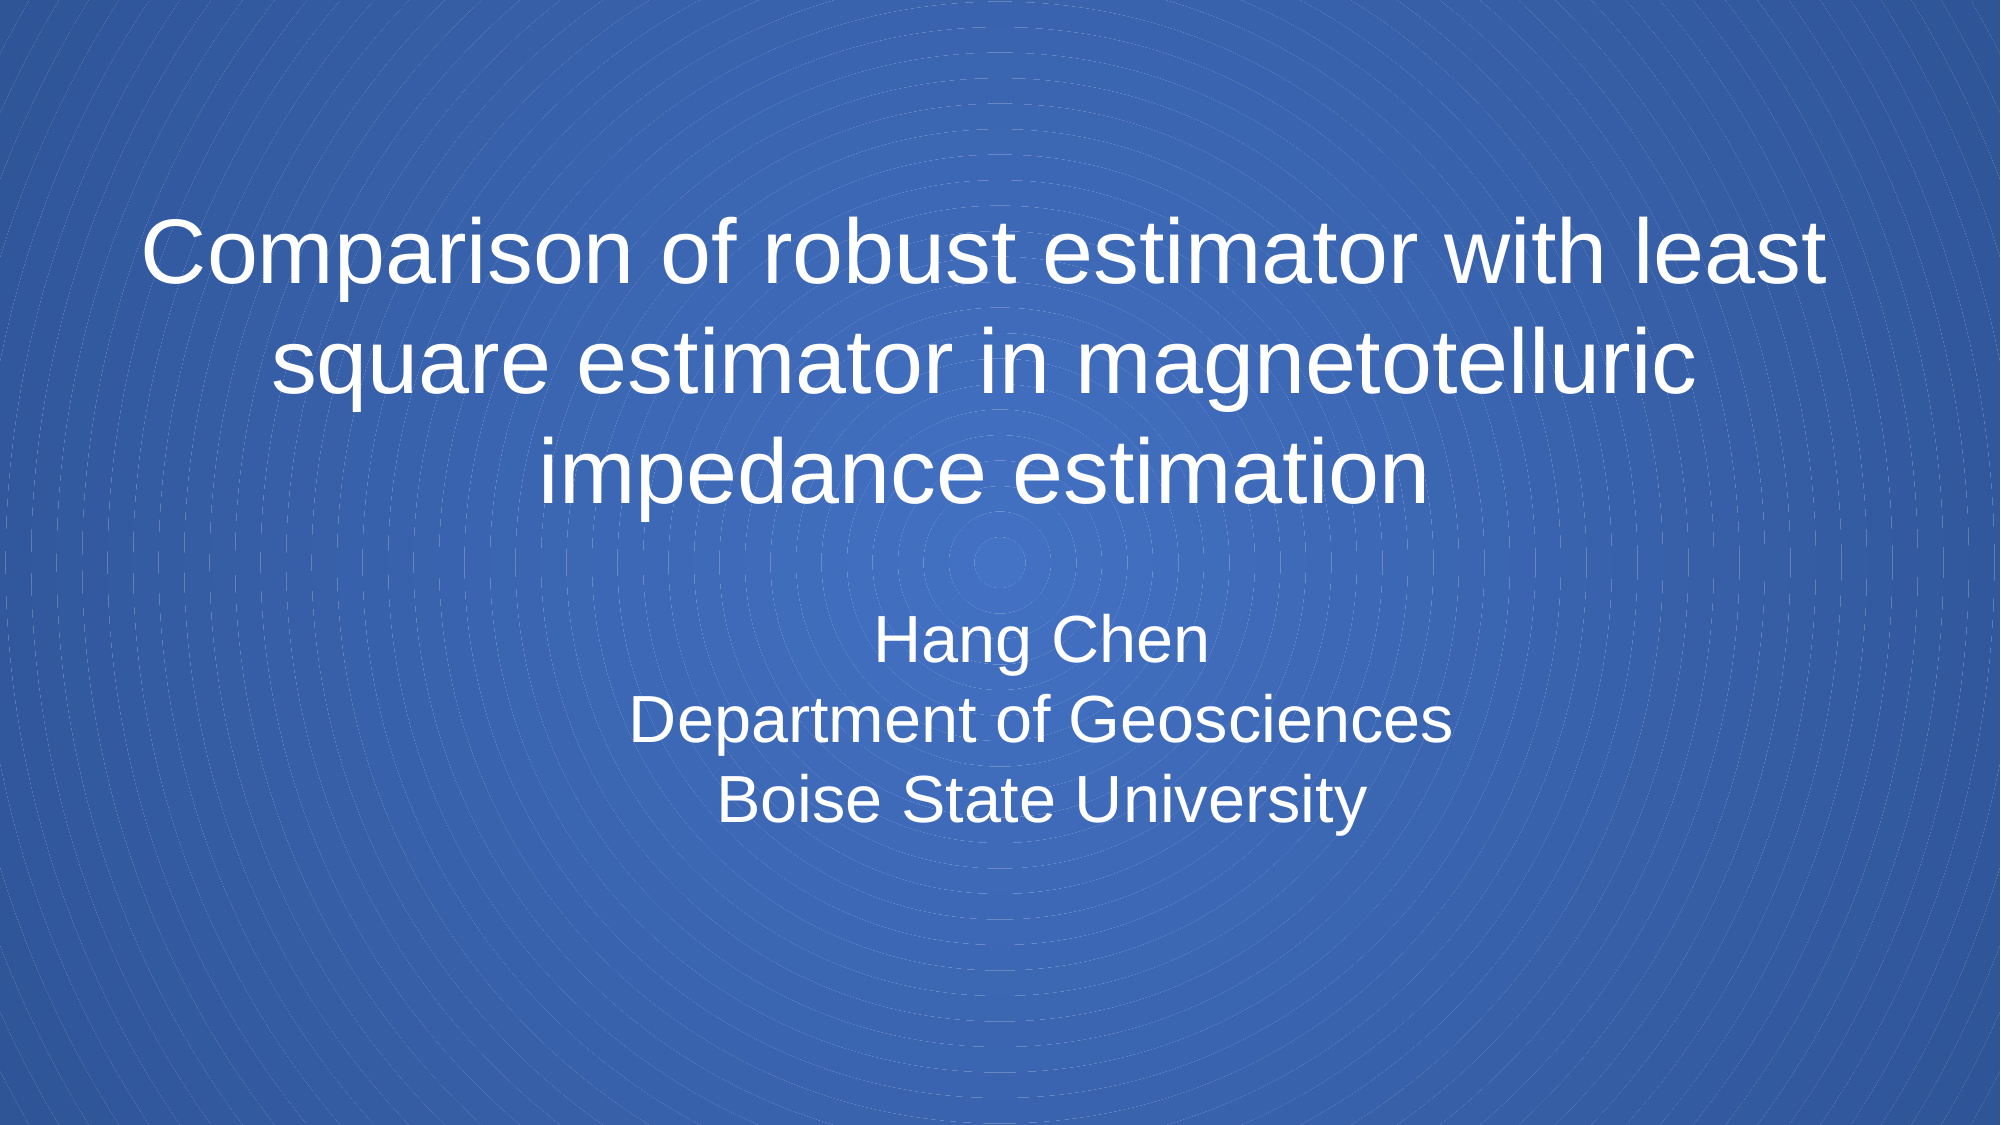

Comparison of robust estimator with least square estimator in magnetotelluric impedance estimation
Hang Chen
Department of Geosciences
Boise State University